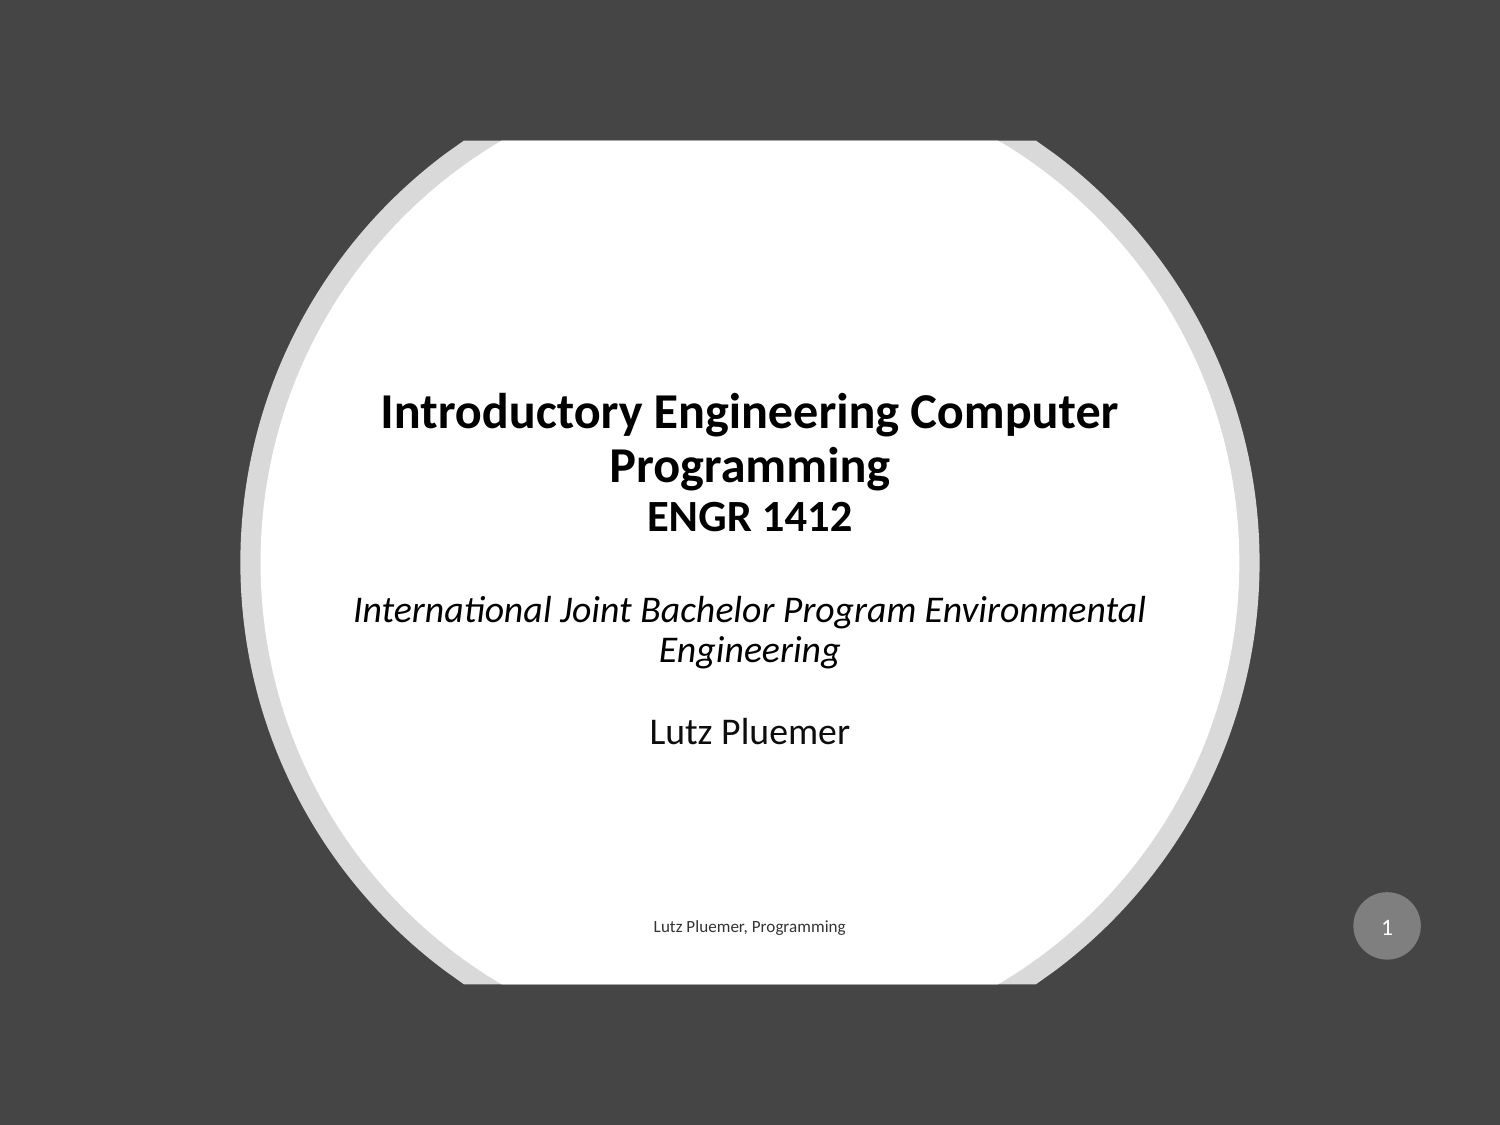

# Introductory Engineering Computer Programming ENGR 1412 International Joint Bachelor Program Environmental Engineering Lutz Pluemer
1
Lutz Pluemer, Programming